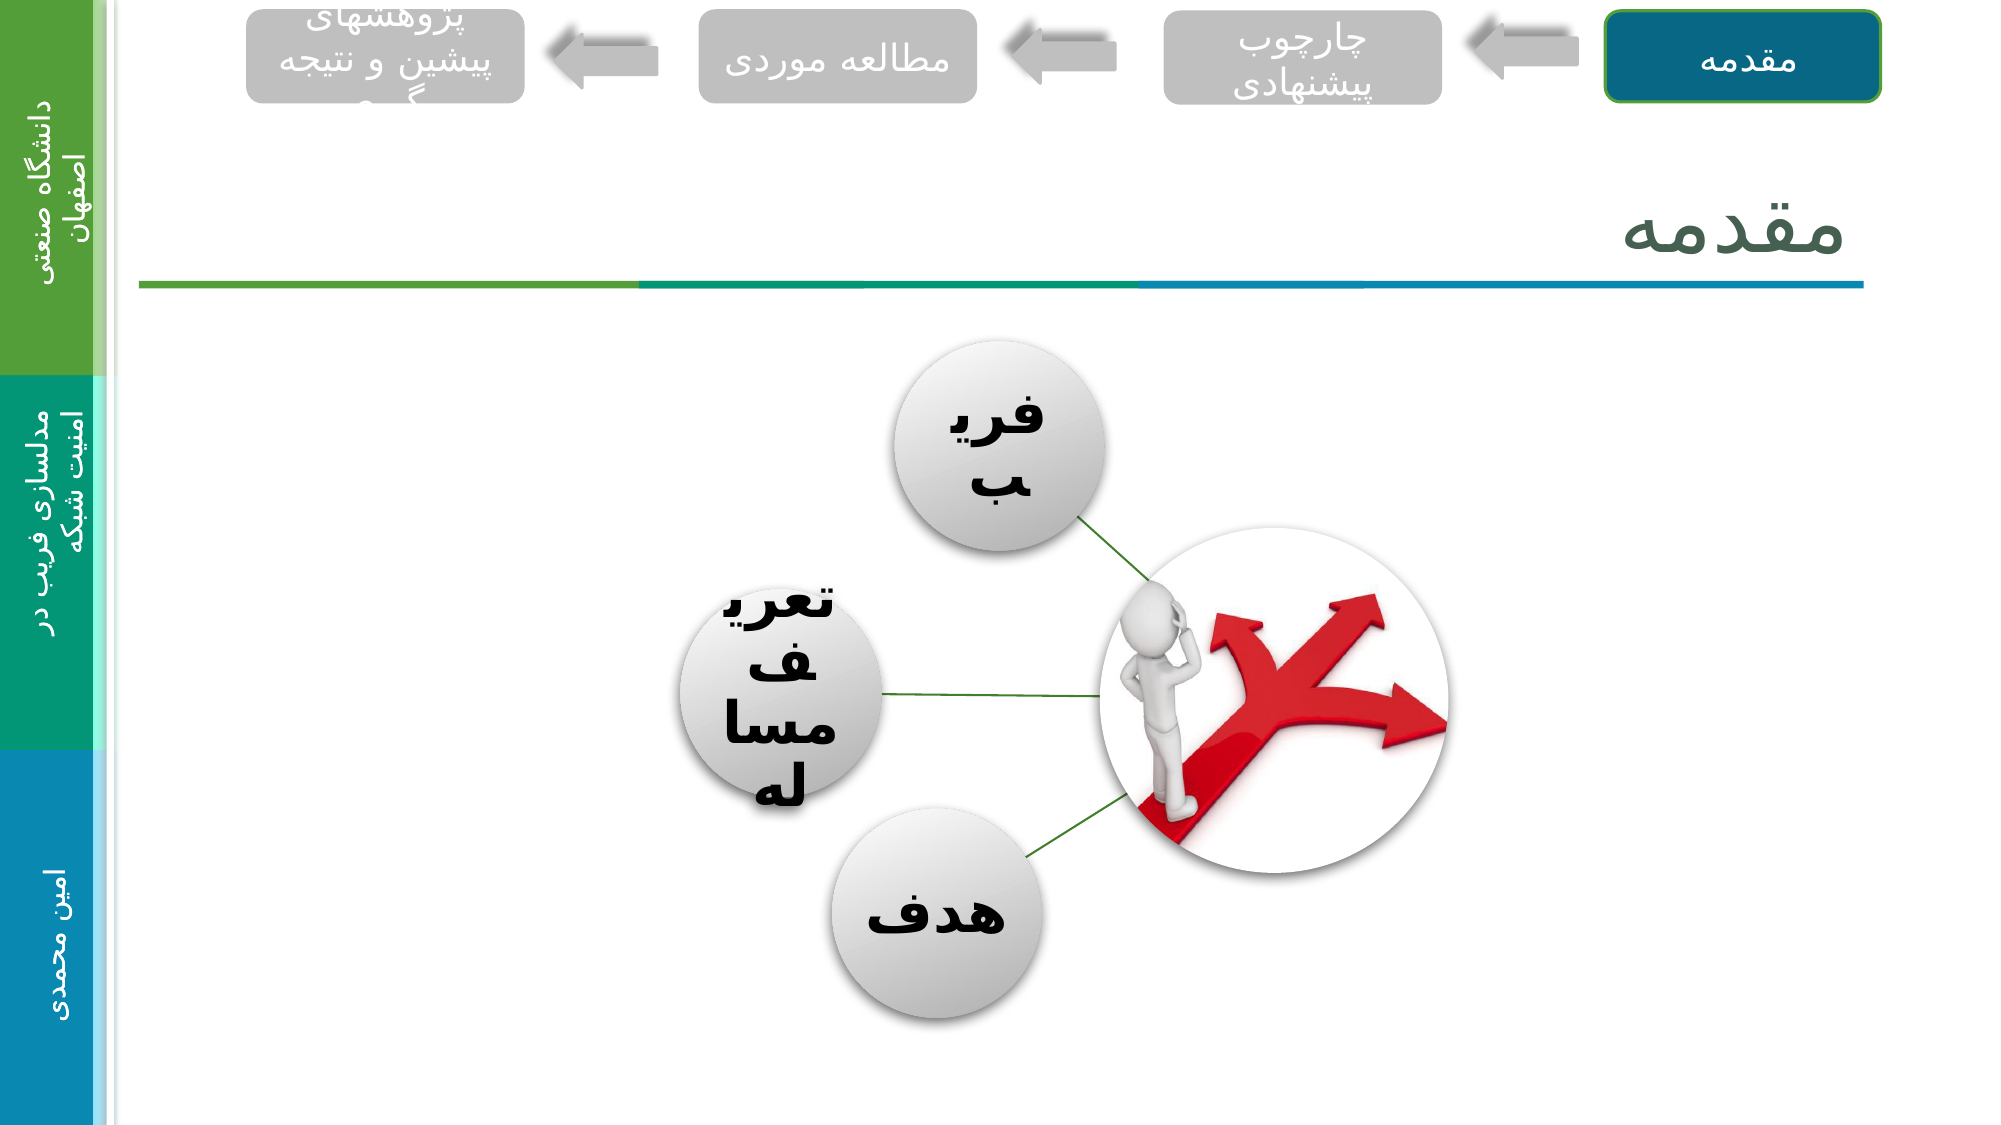

پژوهشهای پیشین و نتیجه گیری
مطالعه موردی
مقدمه
چارچوب پیشنهادی

#
مقدمه
فریب
تعریف مساله
هدف